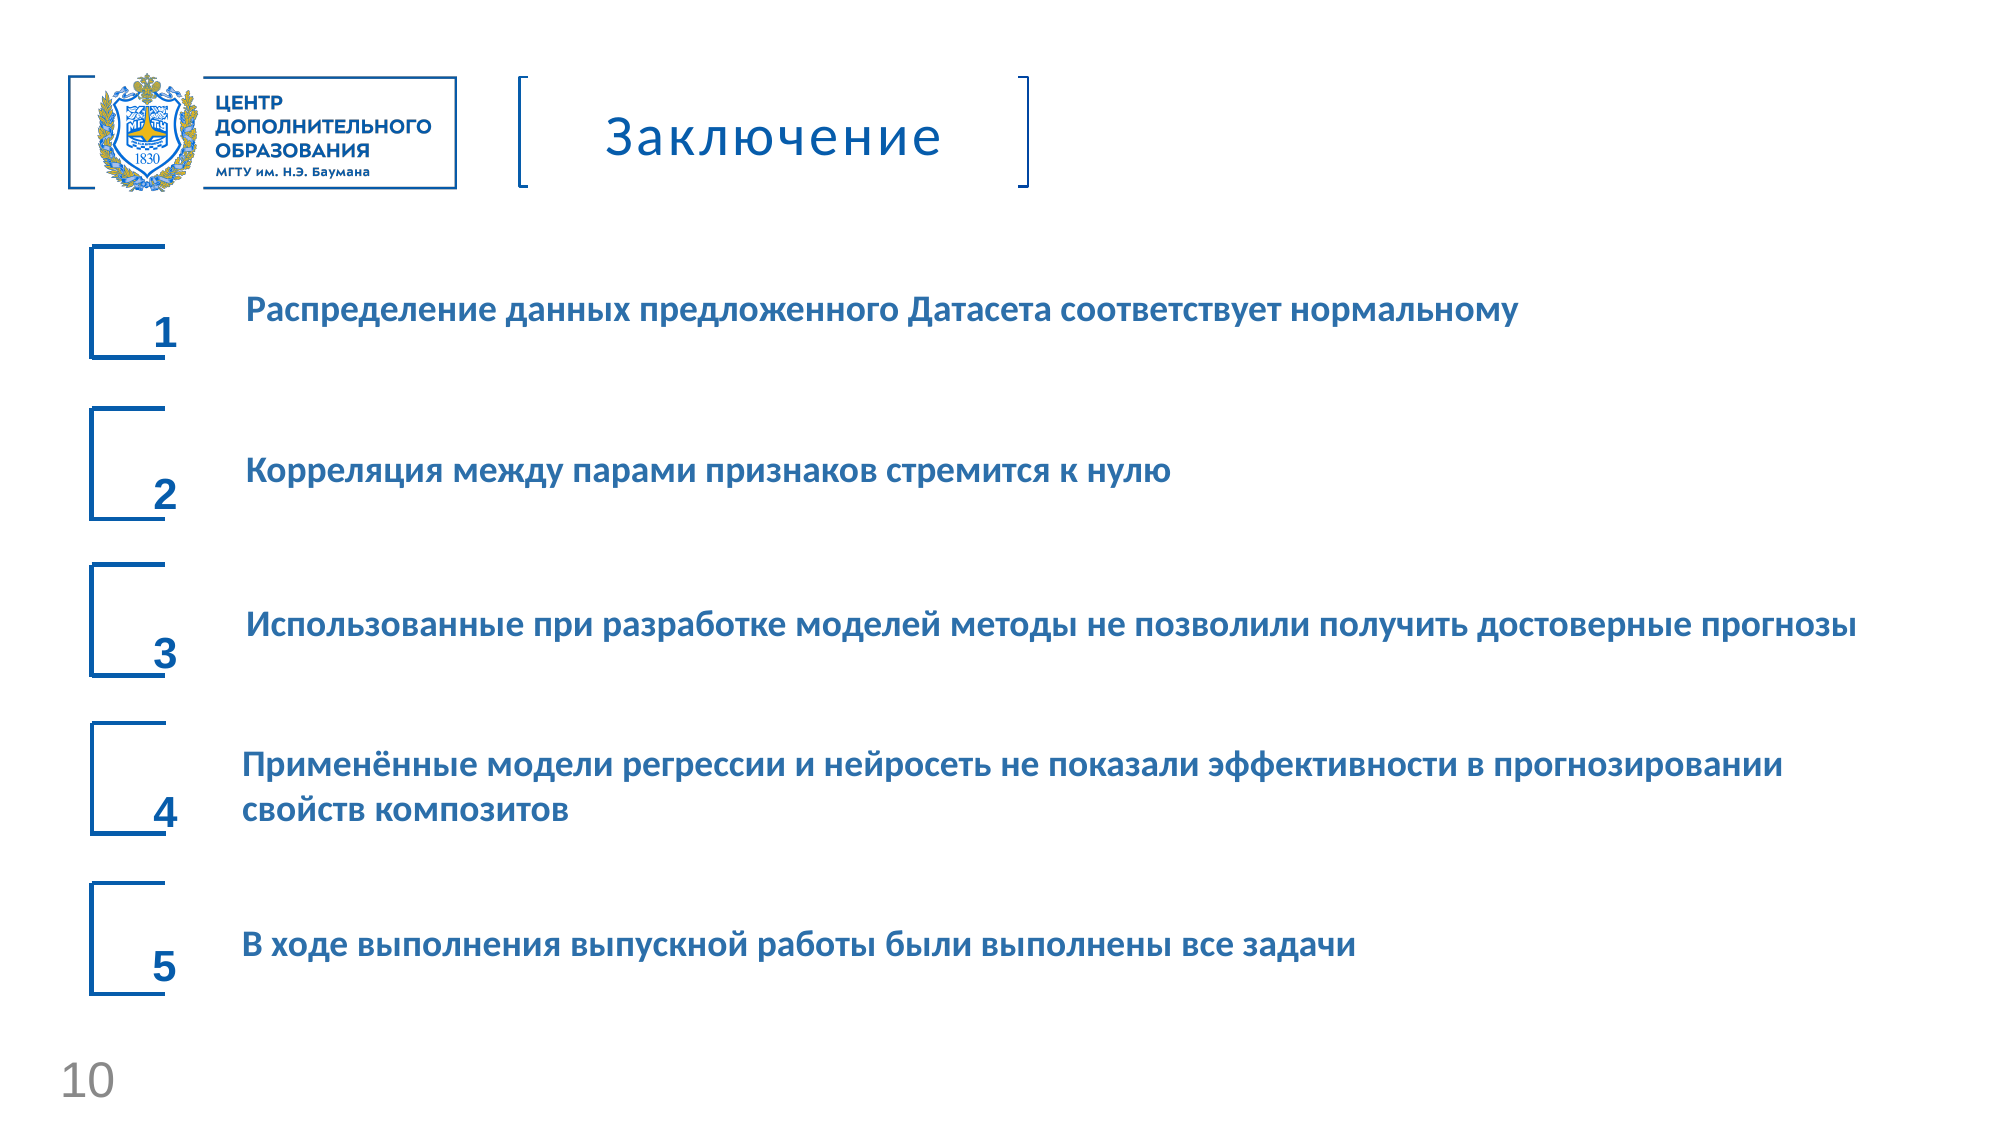

Заключение

Распределение данных предложенного Датасета соответствует нормальному
1
Корреляция между парами признаков стремится к нулю
2
Использованные при разработке моделей методы не позволили получить достоверные прогнозы
3
Применённые модели регрессии и нейросеть не показали эффективности в прогнозировании свойств композитов
4
В ходе выполнения выпускной работы были выполнены все задачи
5
10